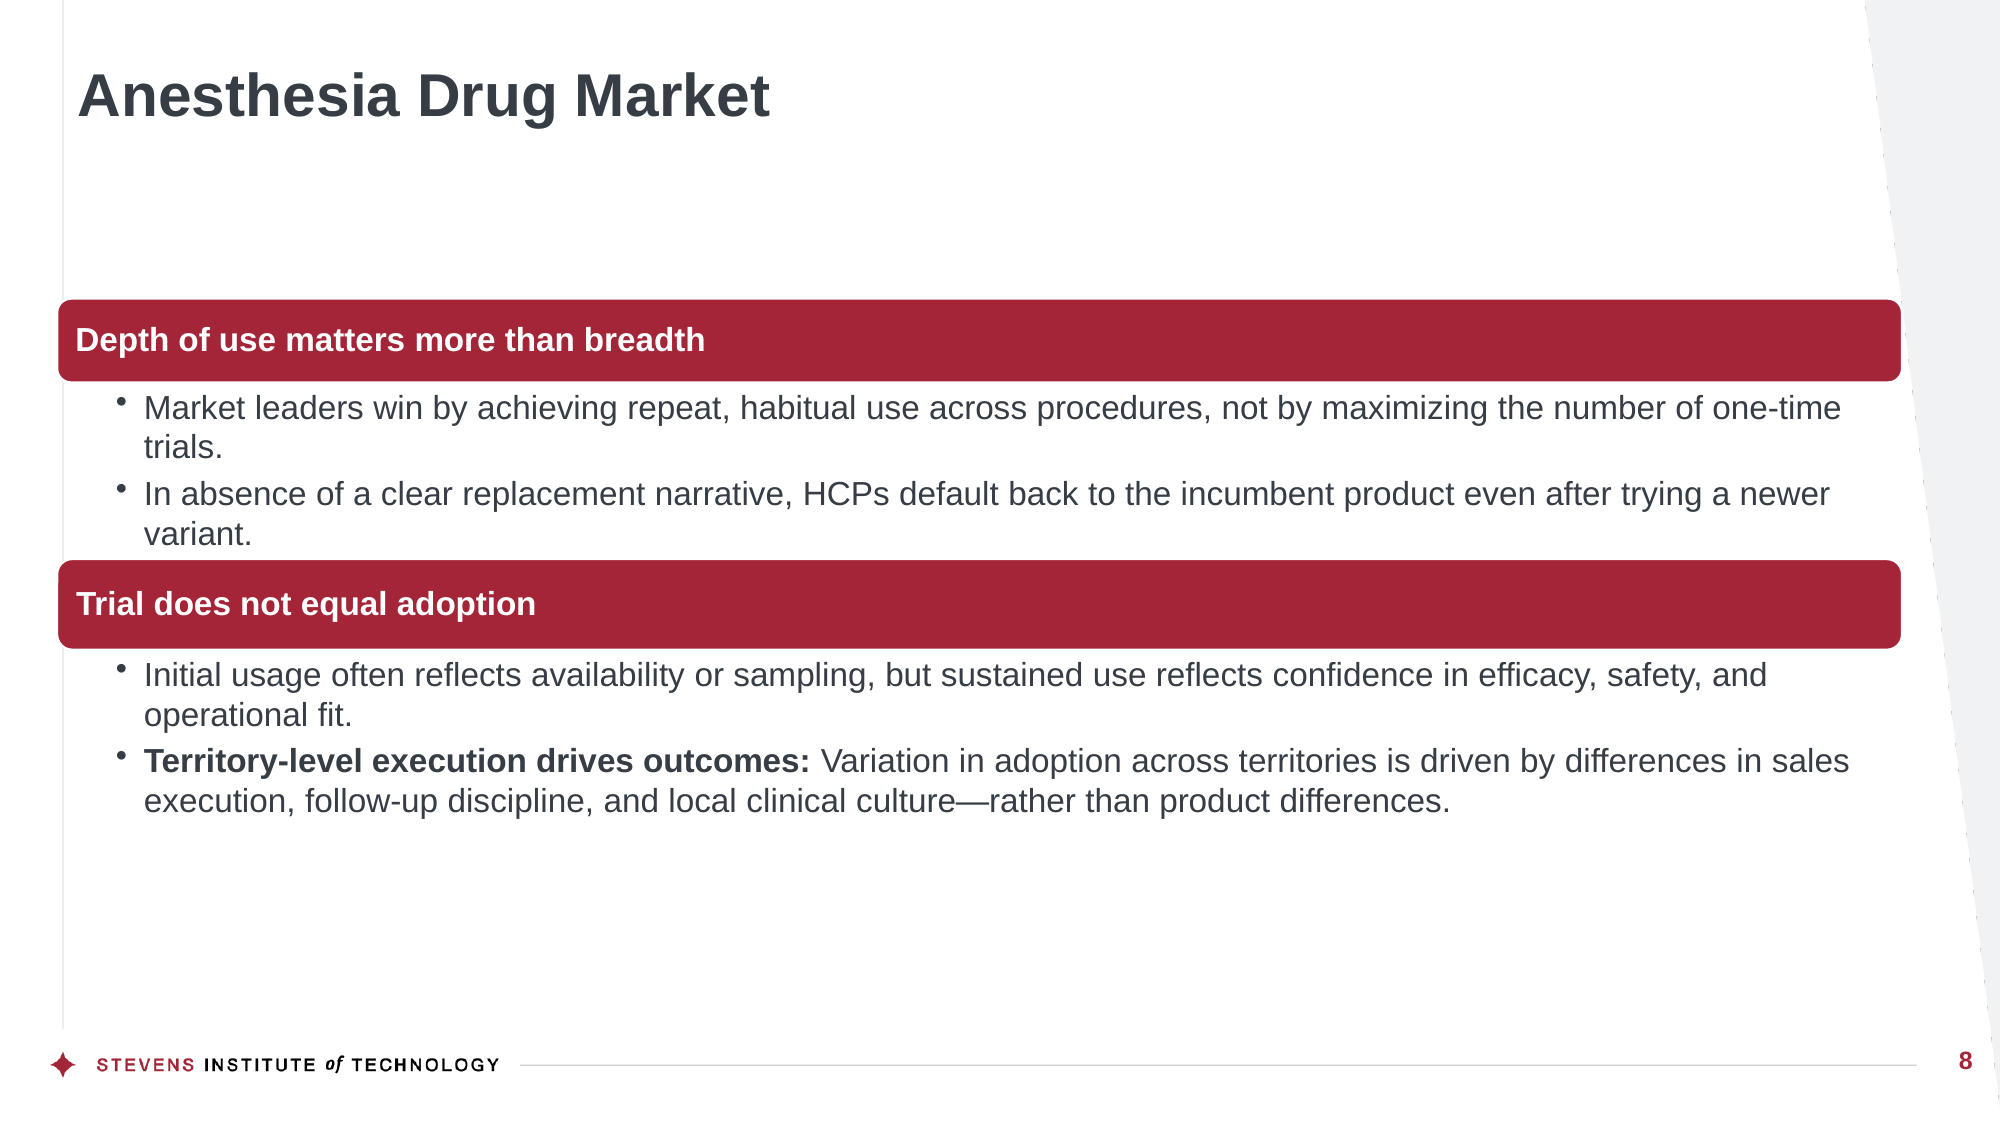

# Anesthesia Drug Market
Depth of use matters more than breadth
Market leaders win by achieving repeat, habitual use across procedures, not by maximizing the number of one-time trials.
In absence of a clear replacement narrative, HCPs default back to the incumbent product even after trying a newer variant.
Trial does not equal adoption
Initial usage often reflects availability or sampling, but sustained use reflects confidence in efficacy, safety, and operational fit.
Territory-level execution drives outcomes: Variation in adoption across territories is driven by differences in sales execution, follow-up discipline, and local clinical culture—rather than product differences.
8